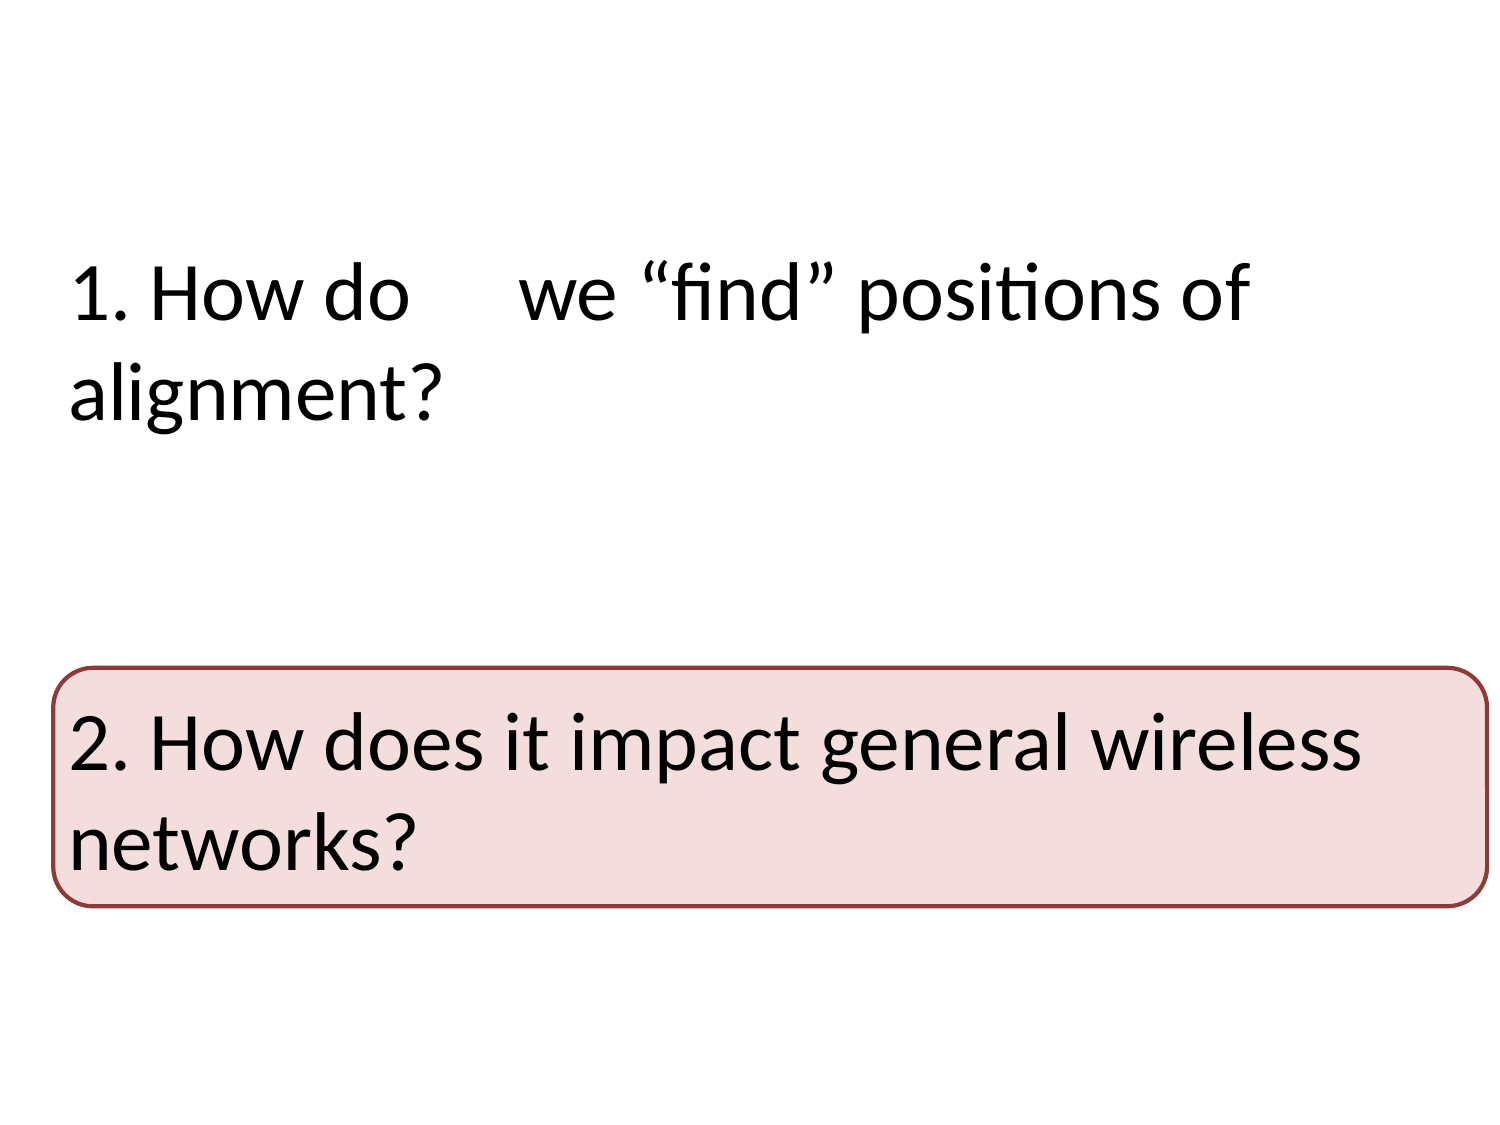

1. How do 	we “find” positions of 	alignment?

2. How does it impact general wireless 	networks?